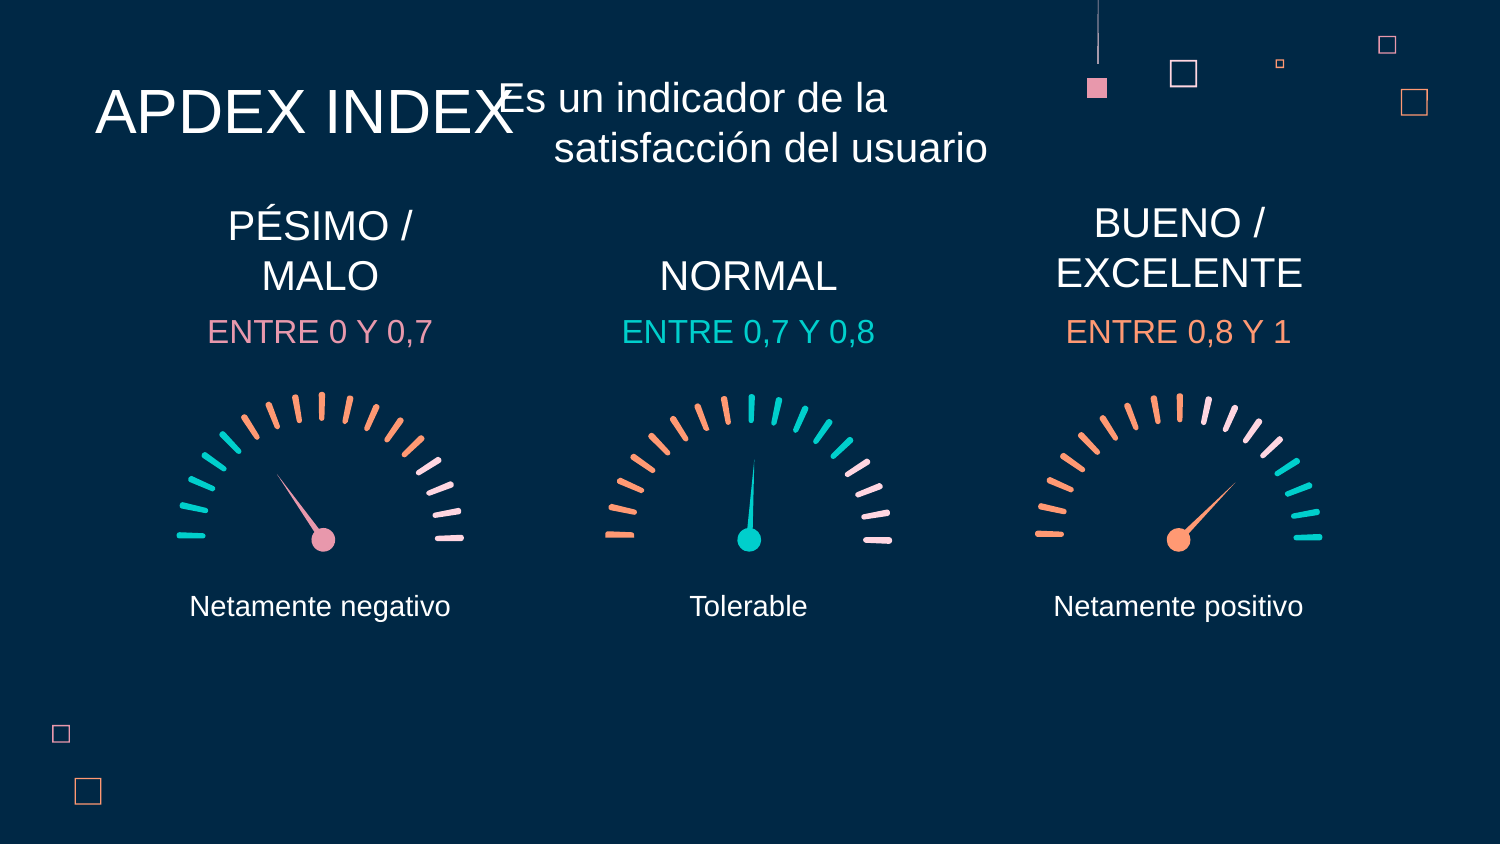

Es un indicador de la satisfacción del usuario

APDEX INDEX
# PÉSIMO / MALO
NORMAL
BUENO / EXCELENTE
ENTRE 0 Y 0,7
ENTRE 0,7 Y 0,8
ENTRE 0,8 Y 1

Netamente negativo
Tolerable
Netamente positivo